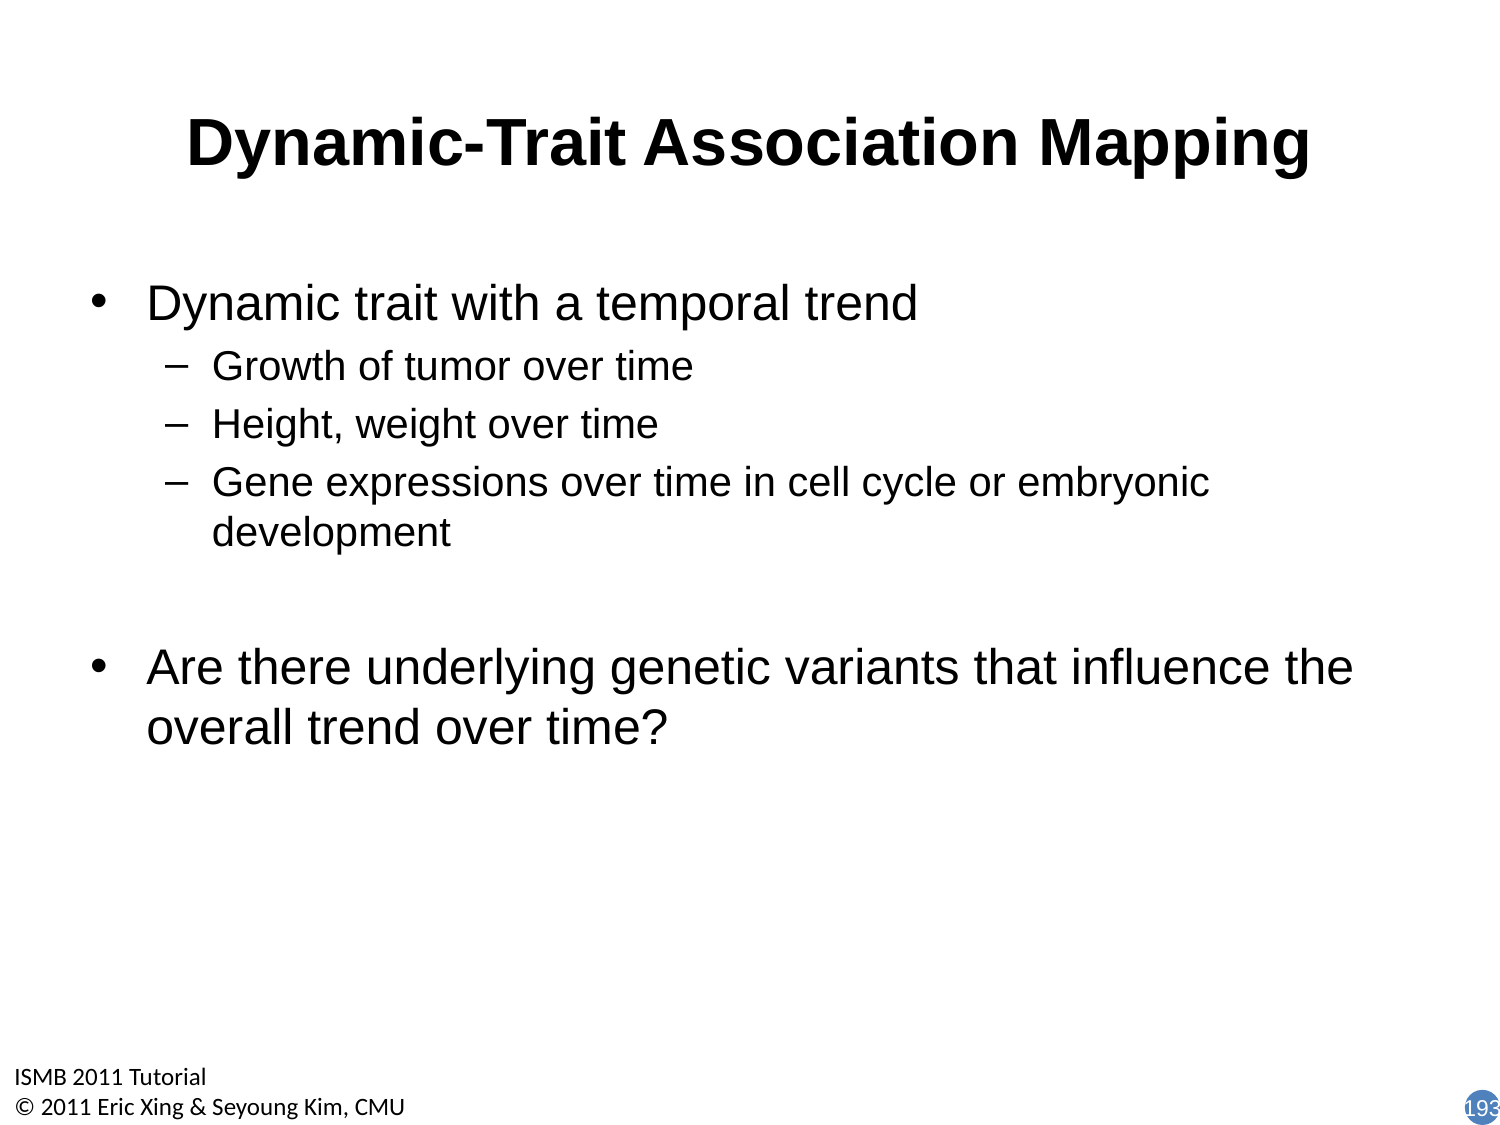

# Dynamic-Trait Association Mapping
Dynamic trait with a temporal trend
Growth of tumor over time
Height, weight over time
Gene expressions over time in cell cycle or embryonic development

Are there underlying genetic variants that influence the overall trend over time?